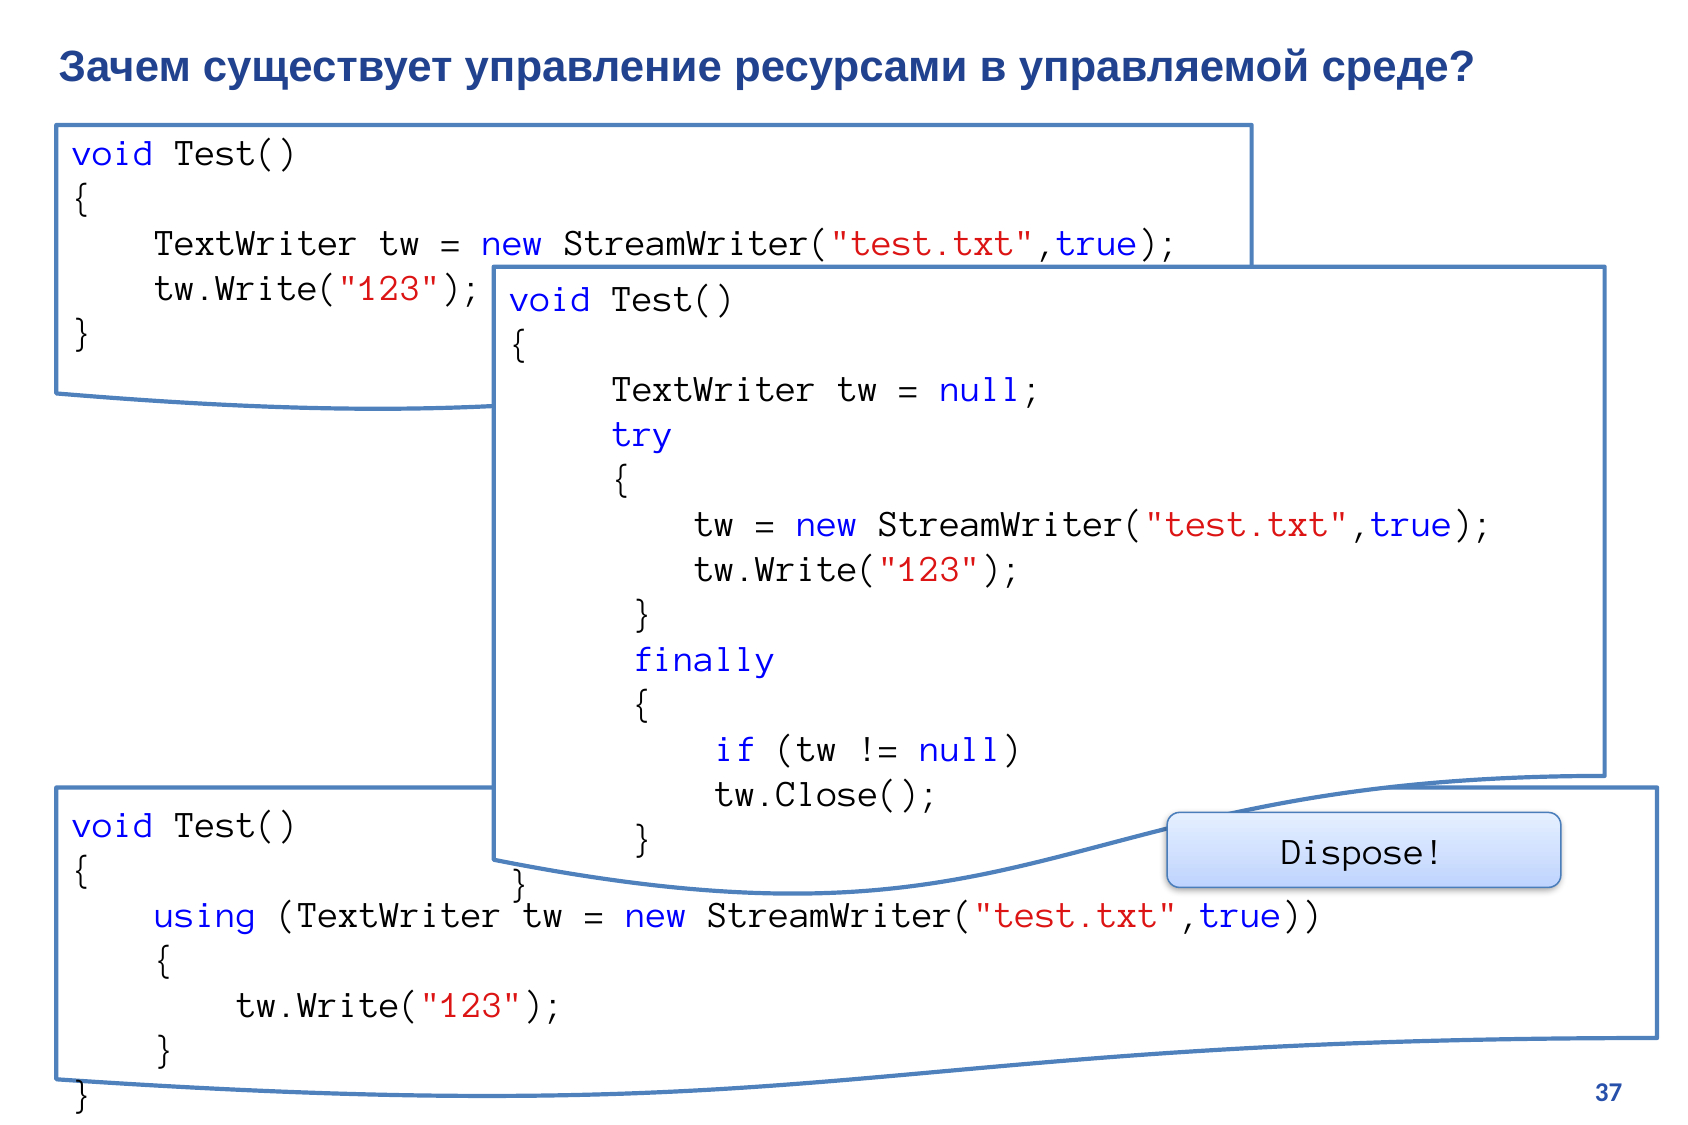

# Зачем существует управление ресурсами в управляемой среде?
void Test()
{
    TextWriter tw = new StreamWriter("test.txt",true);
    tw.Write("123");
}

void Test()
{
     TextWriter tw = null;
     try
     {
         tw = new StreamWriter("test.txt",true);
         tw.Write("123");
      }
      finally
      {
          if (tw != null)
          tw.Close();
      }
}

void Test()
{
    using (TextWriter tw = new StreamWriter("test.txt",true))
    {
        tw.Write("123");
    }
}
Dispose!